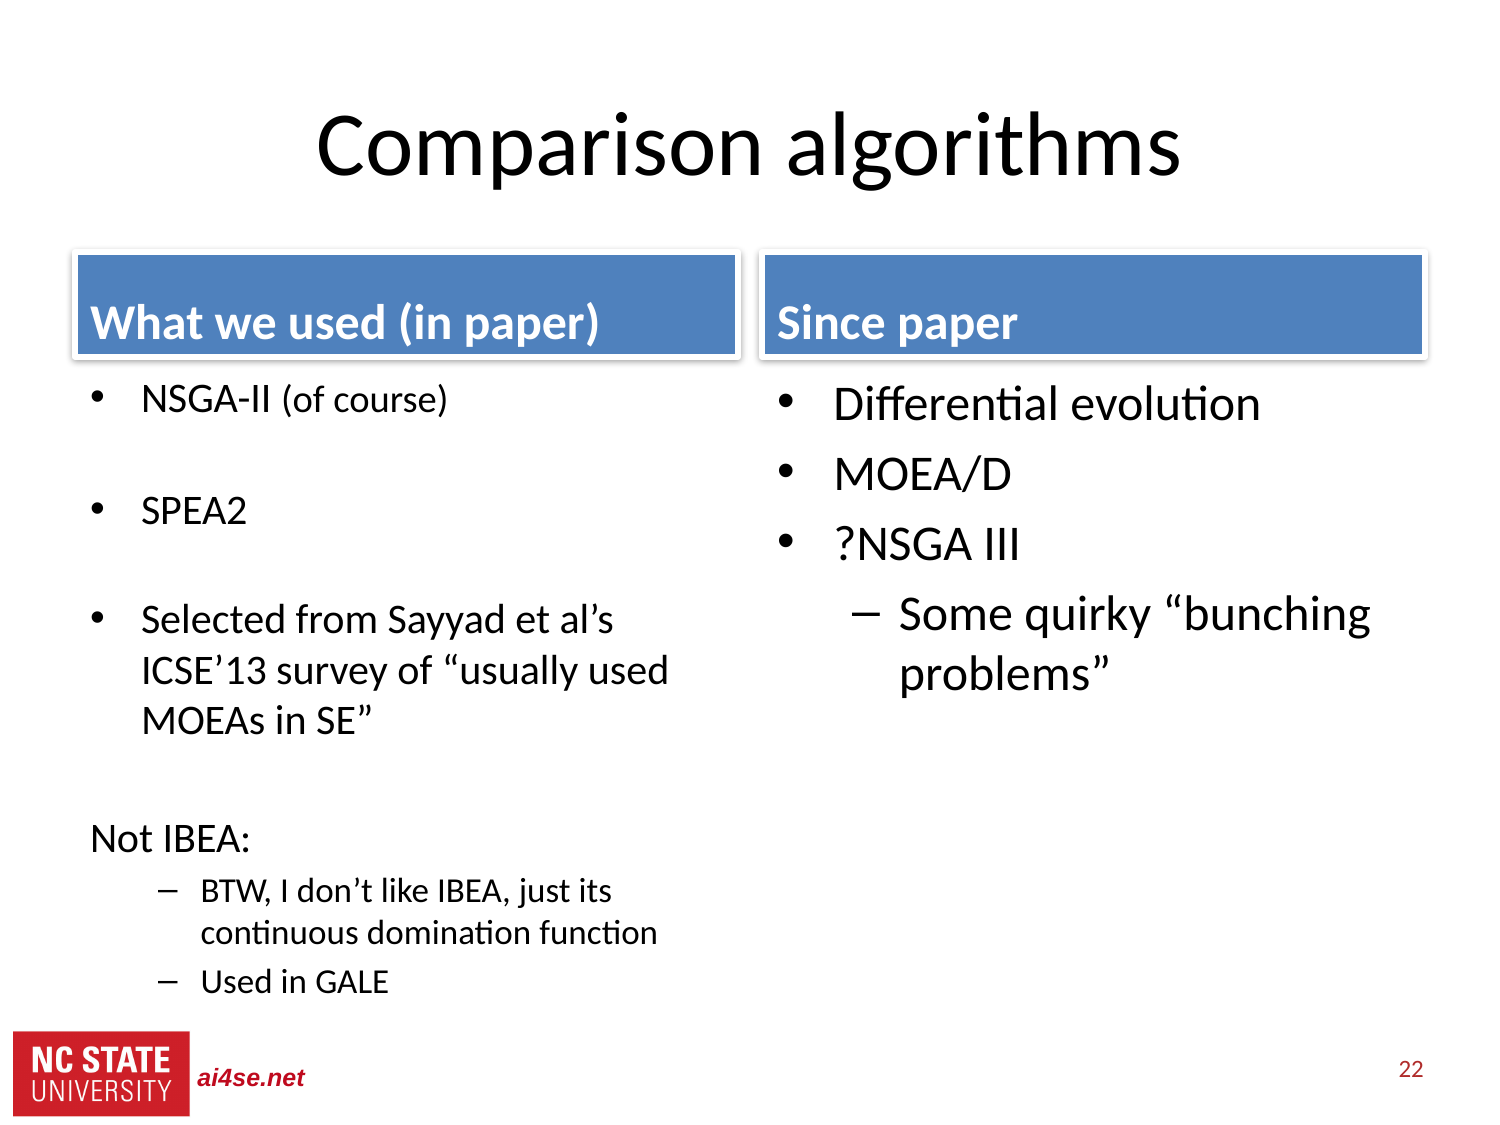

# Comparison algorithms
What we used (in paper)
Since paper
Differential evolution
MOEA/D
?NSGA III
Some quirky “bunching problems”
NSGA-II (of course)

SPEA2
Selected from Sayyad et al’s ICSE’13 survey of “usually used MOEAs in SE”

Not IBEA:
BTW, I don’t like IBEA, just its continuous domination function
Used in GALE